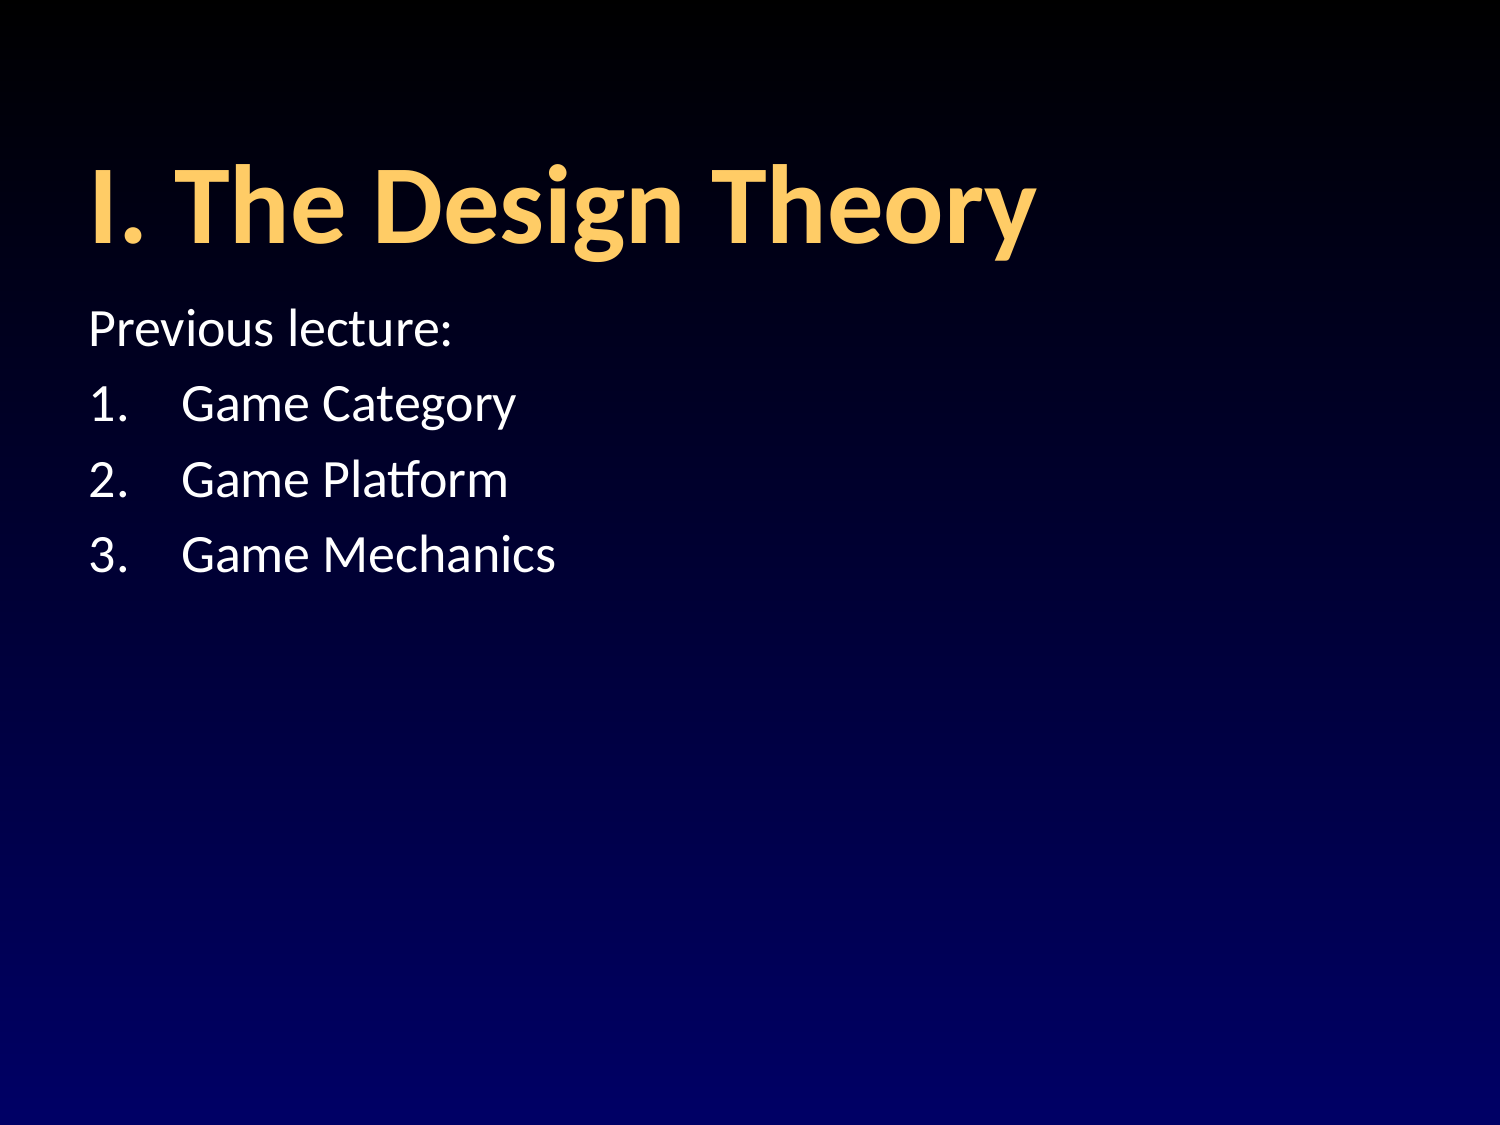

# I. The Design Theory
Previous lecture:
Game Category
Game Platform
Game Mechanics